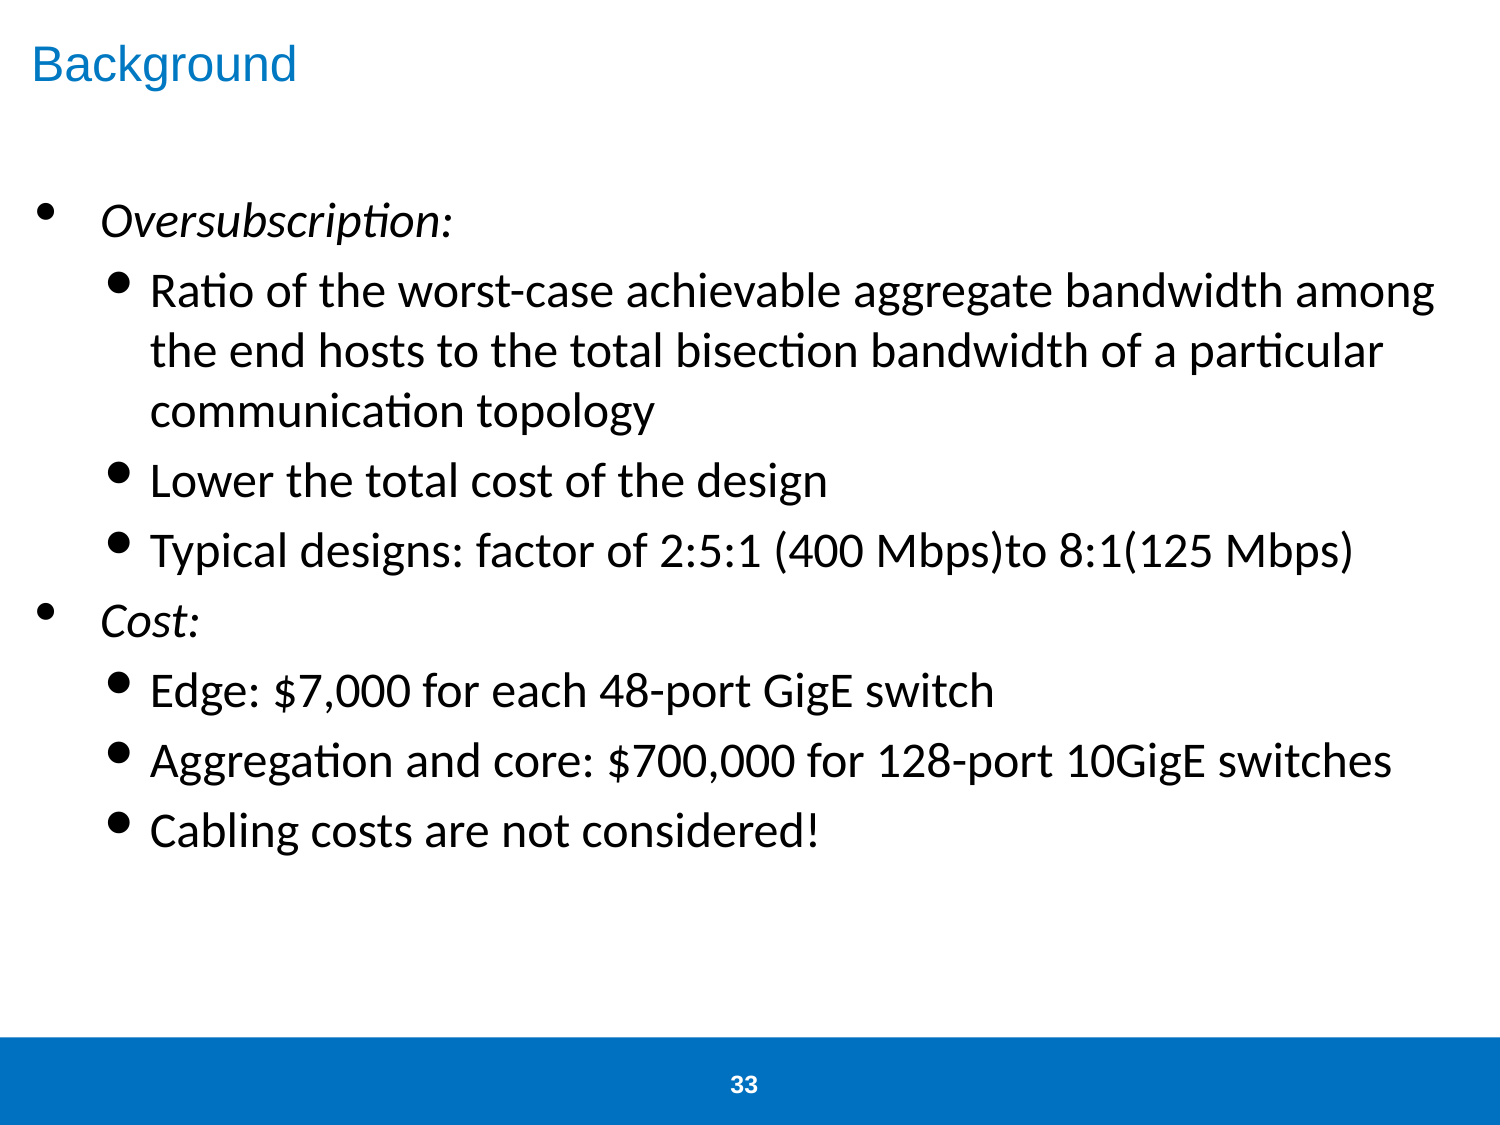

# Background
Oversubscription:
Ratio of the worst-case achievable aggregate bandwidth among the end hosts to the total bisection bandwidth of a particular communication topology
Lower the total cost of the design
Typical designs: factor of 2:5:1 (400 Mbps)to 8:1(125 Mbps)
Cost:
Edge: $7,000 for each 48-port GigE switch
Aggregation and core: $700,000 for 128-port 10GigE switches
Cabling costs are not considered!